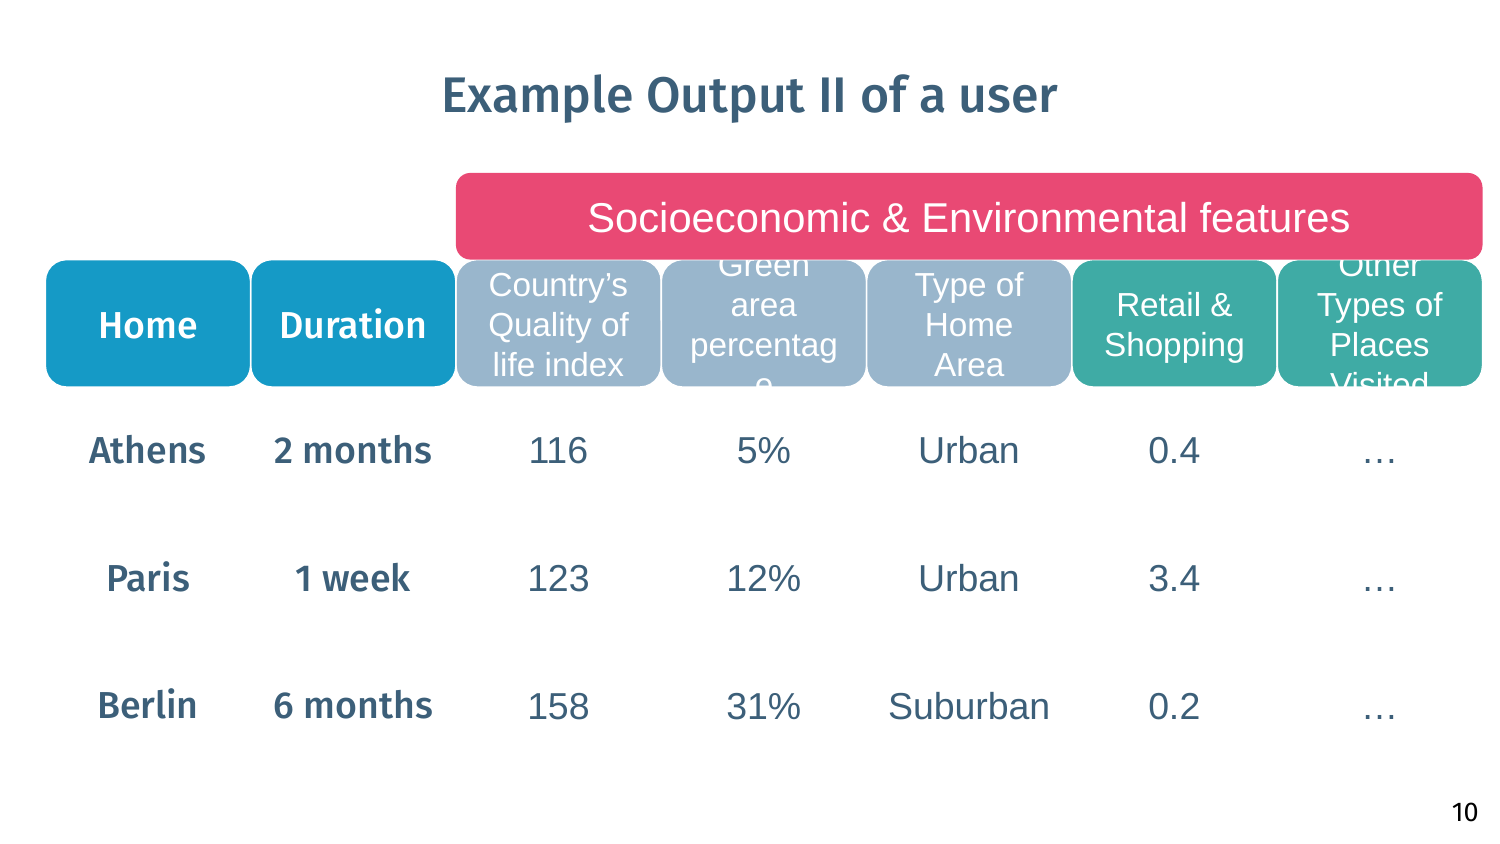

# Example Output II of a user
Socioeconomic & Environmental features
Type of Home Area
|  |  |  |  |  |  |  |
| --- | --- | --- | --- | --- | --- | --- |
| Athens | 2 months | 116 | 5% | Urban | 0.4 | … |
| Paris | 1 week | 123 | 12% | Urban | 3.4 | … |
| Berlin | 6 months | 158 | 31% | Suburban | 0.2 | … |
Home
Duration
Country’s Quality of life index
Green area percentage
Other Types of Places Visited
Retail & Shopping
10